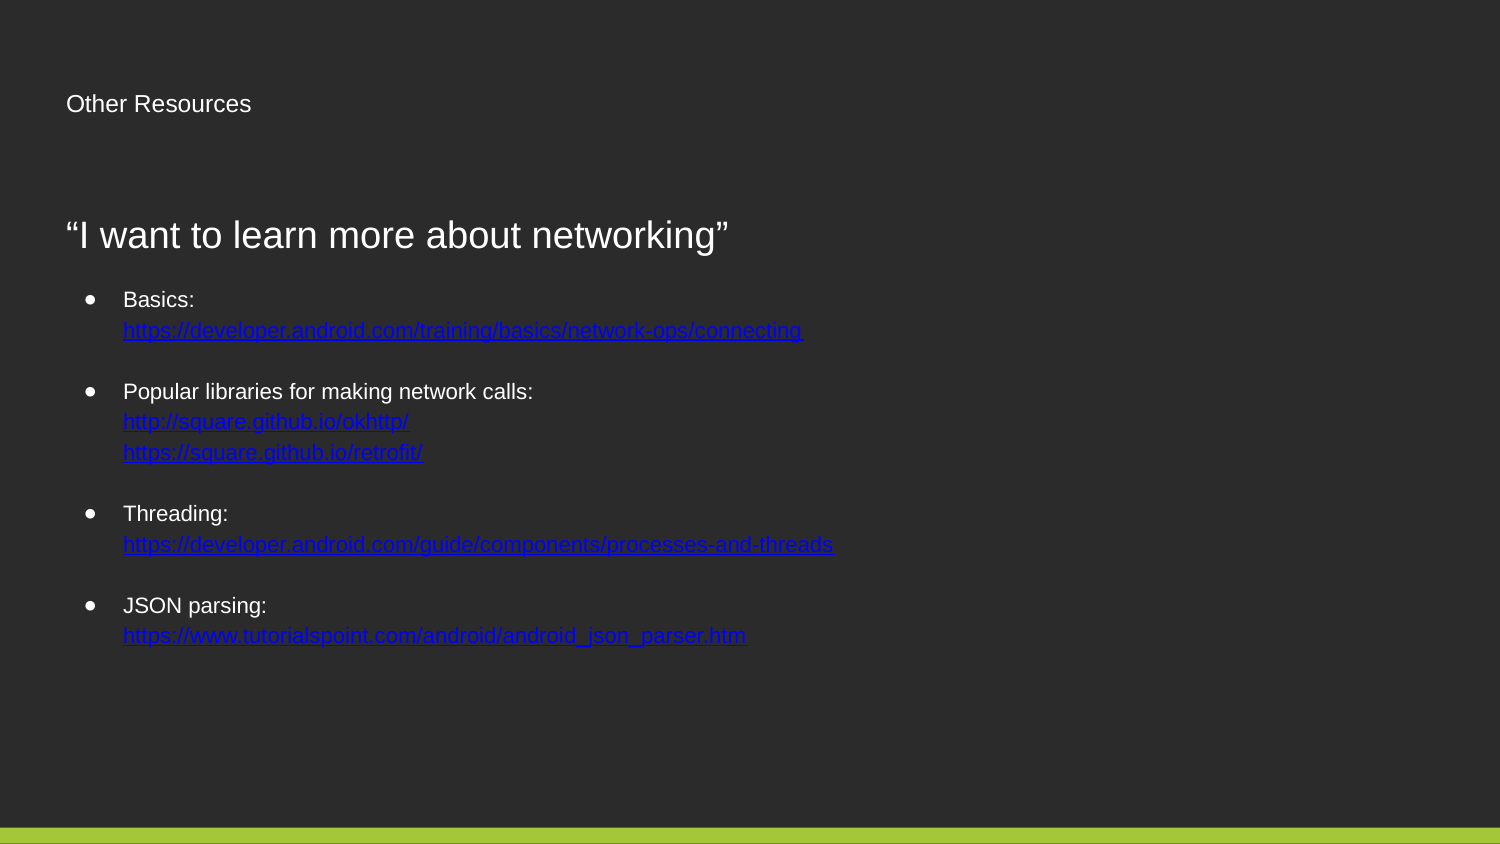

# Other Resources
“I want to learn more about networking”
Basics:
https://developer.android.com/training/basics/network-ops/connecting
Popular libraries for making network calls:
http://square.github.io/okhttp/
https://square.github.io/retrofit/
Threading:
https://developer.android.com/guide/components/processes-and-threads
JSON parsing:
https://www.tutorialspoint.com/android/android_json_parser.htm